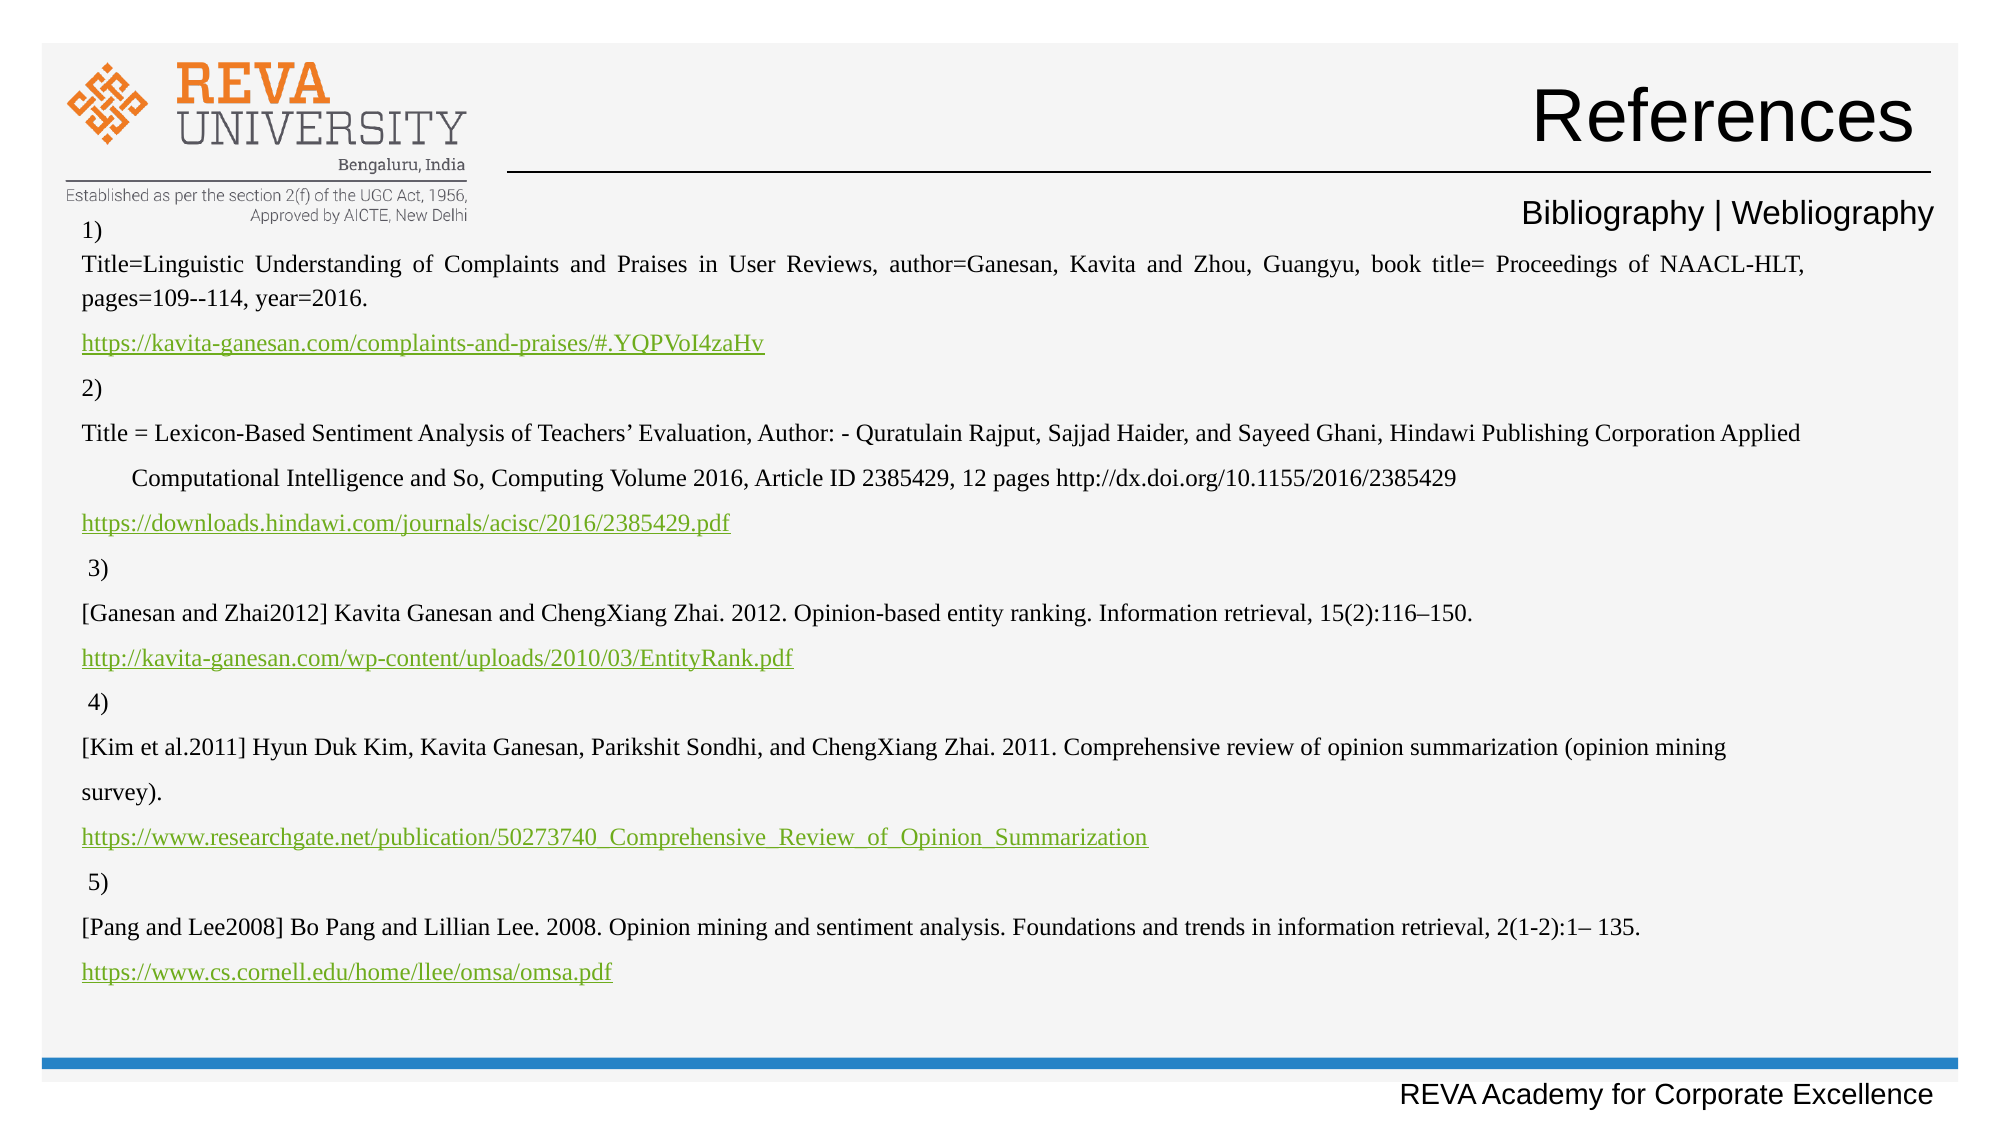

# References
Bibliography | Webliography
1)
Title=Linguistic Understanding of Complaints and Praises in User Reviews, author=Ganesan, Kavita and Zhou, Guangyu, book title= Proceedings of NAACL-HLT, pages=109--114, year=2016.
https://kavita-ganesan.com/complaints-and-praises/#.YQPVoI4zaHv
2)
Title = Lexicon-Based Sentiment Analysis of Teachers’ Evaluation, Author: - Quratulain Rajput, Sajjad Haider, and Sayeed Ghani, Hindawi Publishing Corporation Applied Computational Intelligence and So, Computing Volume 2016, Article ID 2385429, 12 pages http://dx.doi.org/10.1155/2016/2385429
https://downloads.hindawi.com/journals/acisc/2016/2385429.pdf
 3)
[Ganesan and Zhai2012] Kavita Ganesan and ChengXiang Zhai. 2012. Opinion-based entity ranking. Information retrieval, 15(2):116–150.
http://kavita-ganesan.com/wp-content/uploads/2010/03/EntityRank.pdf
 4)
[Kim et al.2011] Hyun Duk Kim, Kavita Ganesan, Parikshit Sondhi, and ChengXiang Zhai. 2011. Comprehensive review of opinion summarization (opinion mining survey).
https://www.researchgate.net/publication/50273740_Comprehensive_Review_of_Opinion_Summarization
 5)
[Pang and Lee2008] Bo Pang and Lillian Lee. 2008. Opinion mining and sentiment analysis. Foundations and trends in information retrieval, 2(1-2):1– 135.
https://www.cs.cornell.edu/home/llee/omsa/omsa.pdf